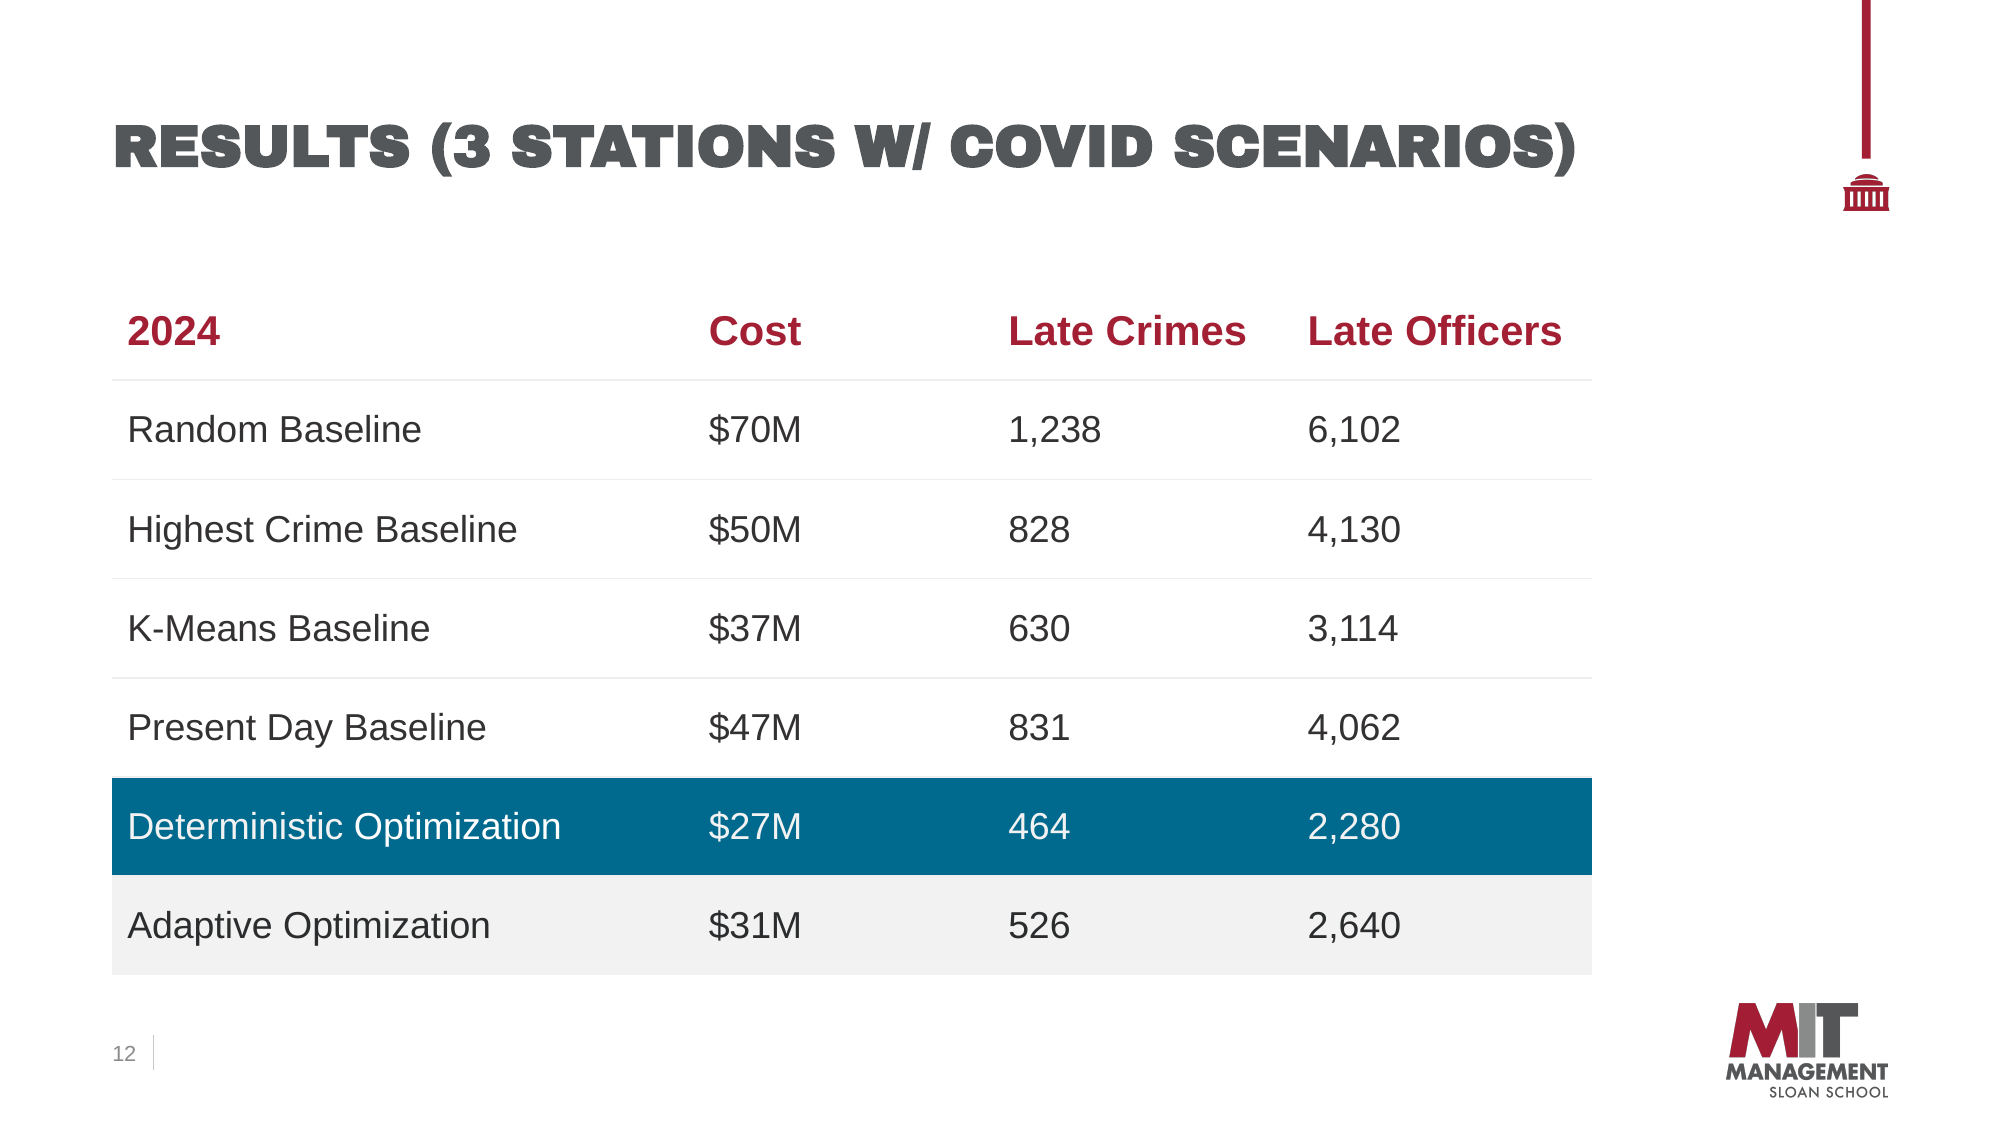

# RESULTS (3 Stations w/ COVID Scenarios)
| 2024 | Cost | Late Crimes | Late Officers |
| --- | --- | --- | --- |
| Random Baseline | $70M | 1,238 | 6,102 |
| Highest Crime Baseline | $50M | 828 | 4,130 |
| K-Means Baseline | $37M | 630 | 3,114 |
| Present Day Baseline | $47M | 831 | 4,062 |
| Deterministic Optimization | $27M | 464 | 2,280 |
| Adaptive Optimization | $31M | 526 | 2,640 |
12